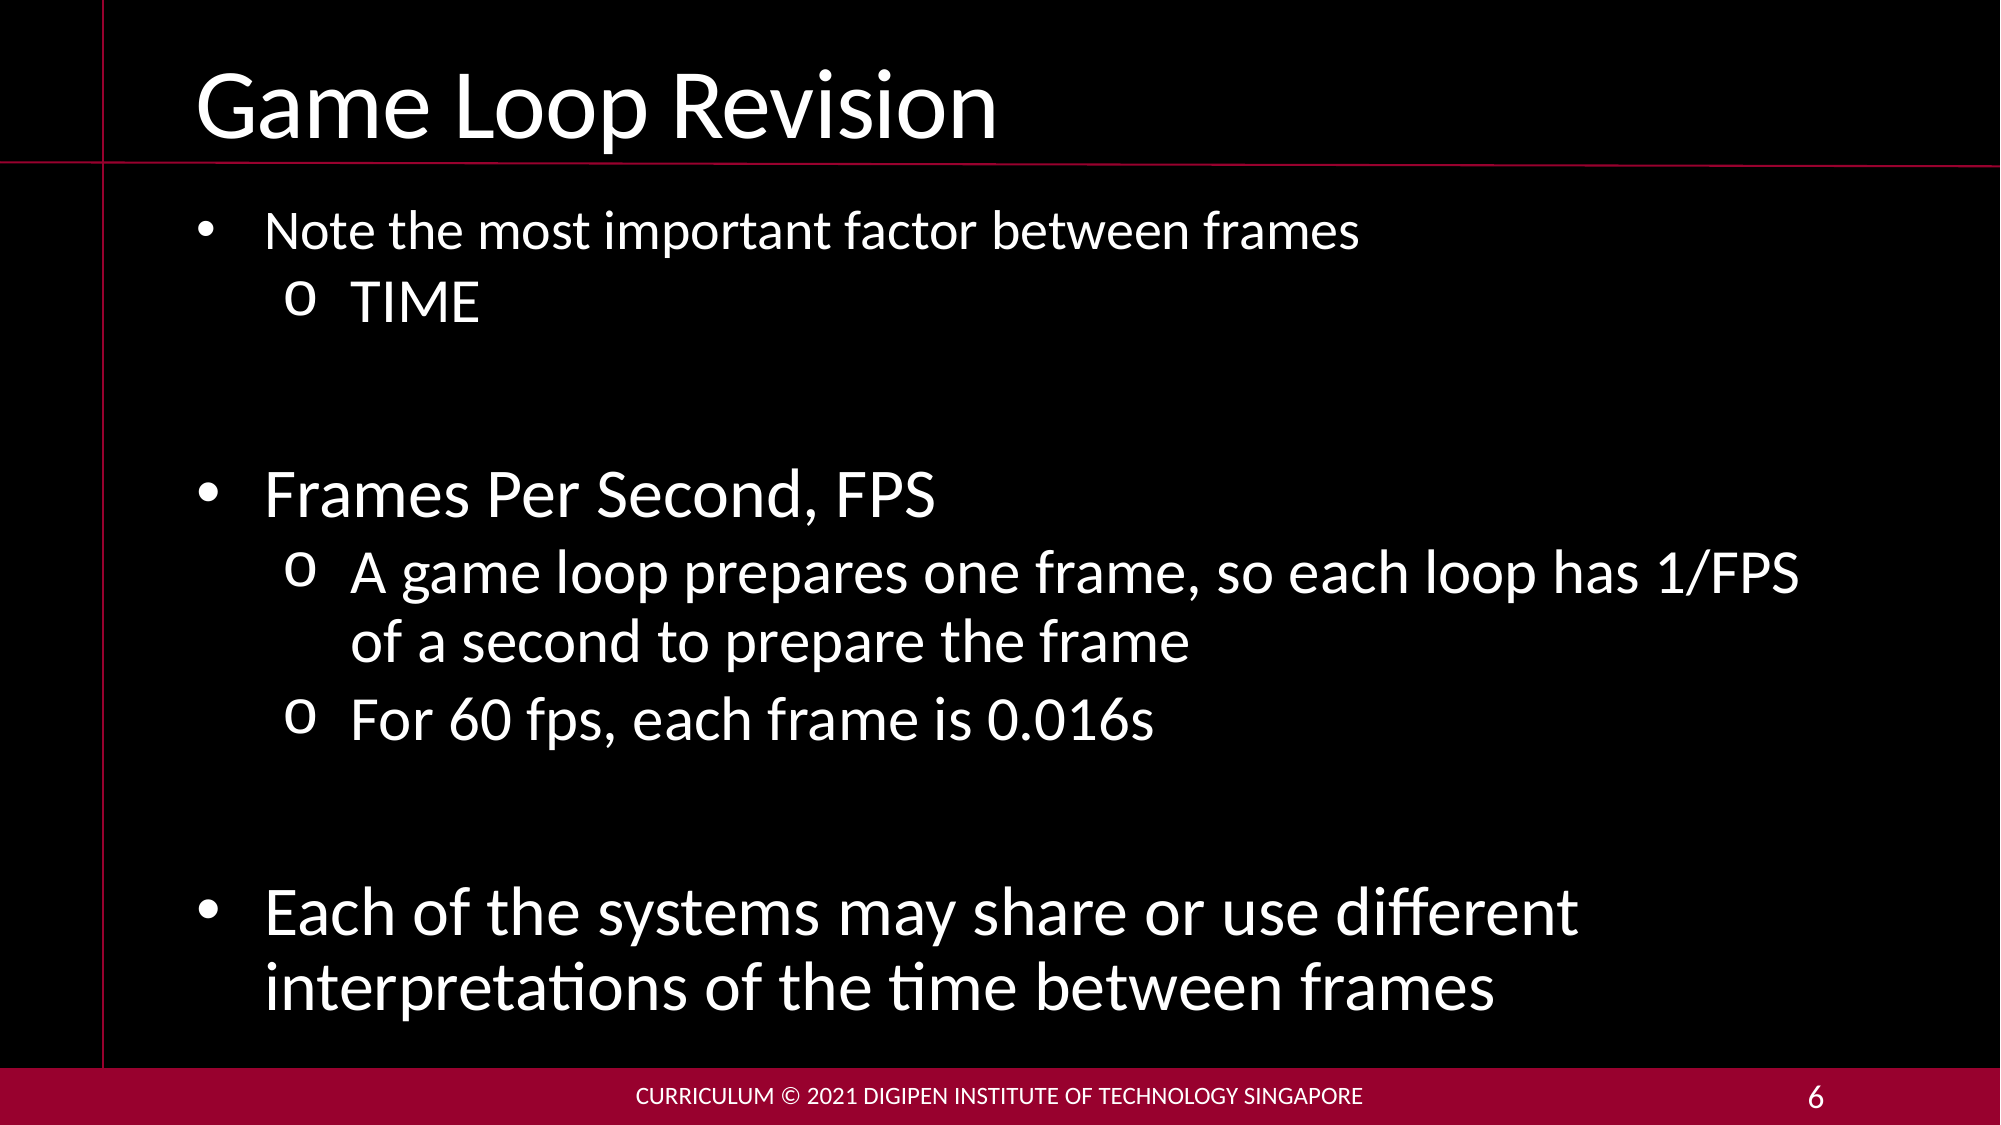

# Game Loop Revision
Note the most important factor between frames
TIME

Frames Per Second, FPS
A game loop prepares one frame, so each loop has 1/FPS of a second to prepare the frame
For 60 fps, each frame is 0.016s

Each of the systems may share or use different interpretations of the time between frames
Curriculum © 2021 DigiPen Institute of Technology Singapore
6